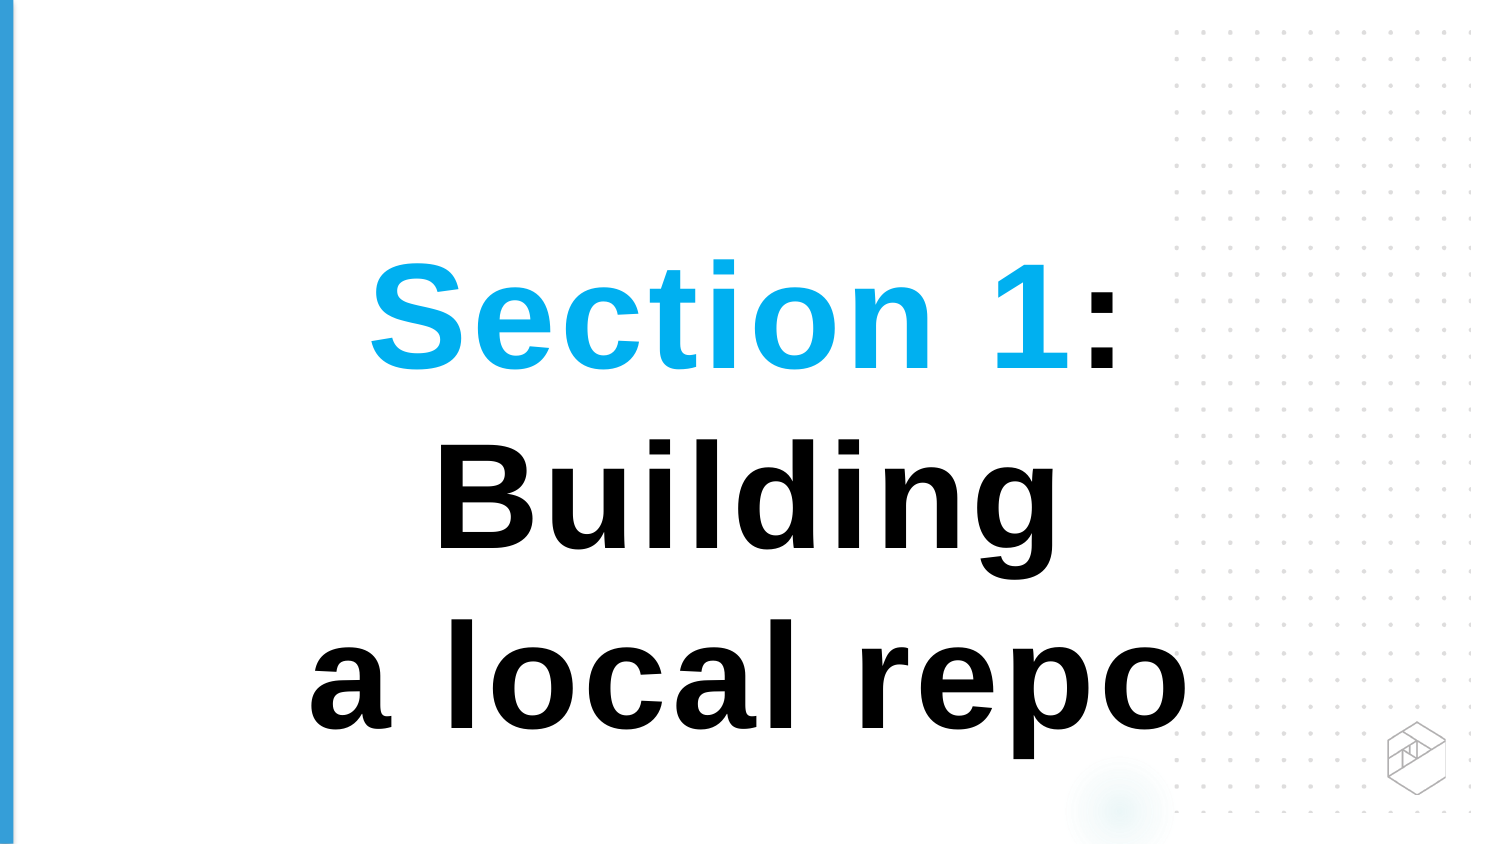

# Section 1: Building a local repo